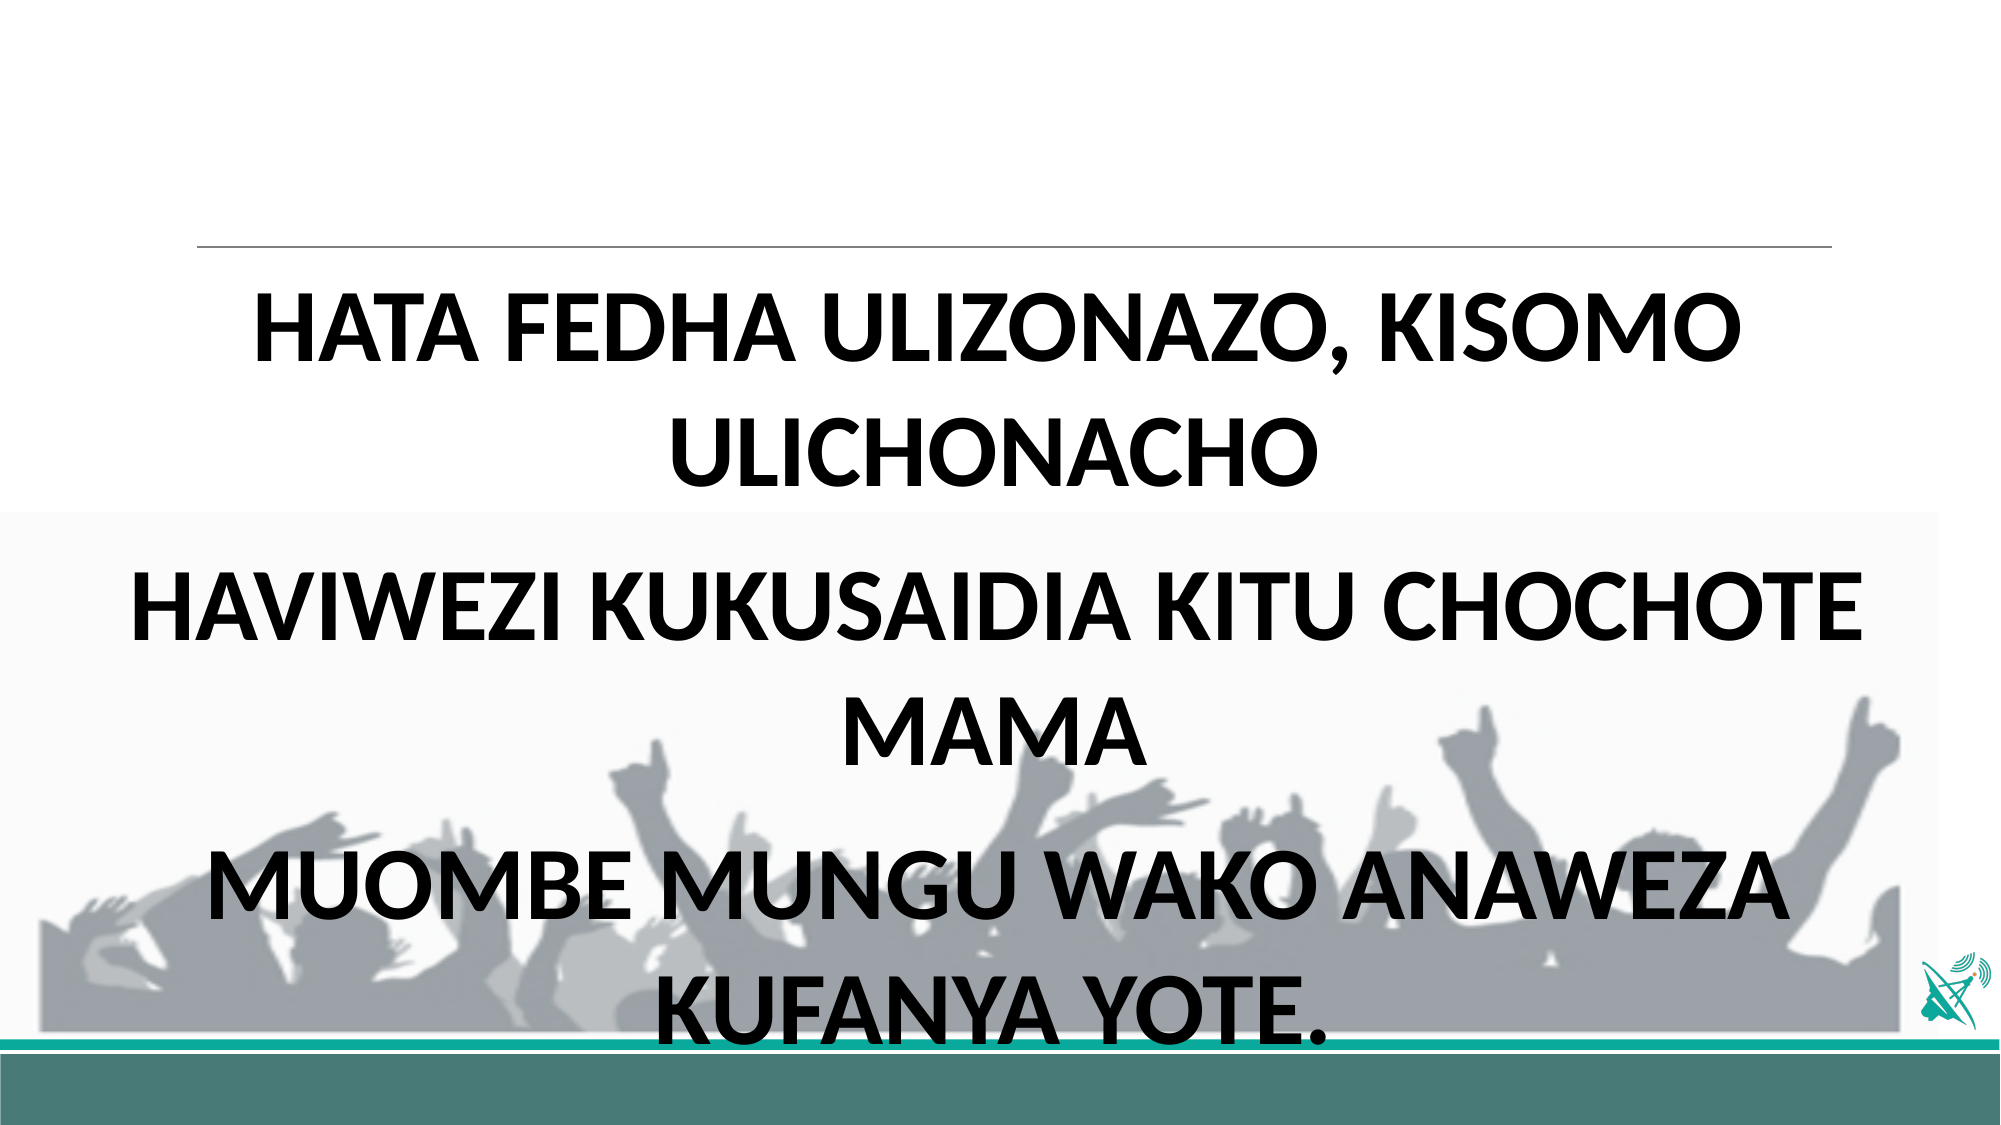

HATA FEDHA ULIZONAZO, KISOMO ULICHONACHO
HAVIWEZI KUKUSAIDIA KITU CHOCHOTE MAMA
MUOMBE MUNGU WAKO ANAWEZA KUFANYA YOTE.